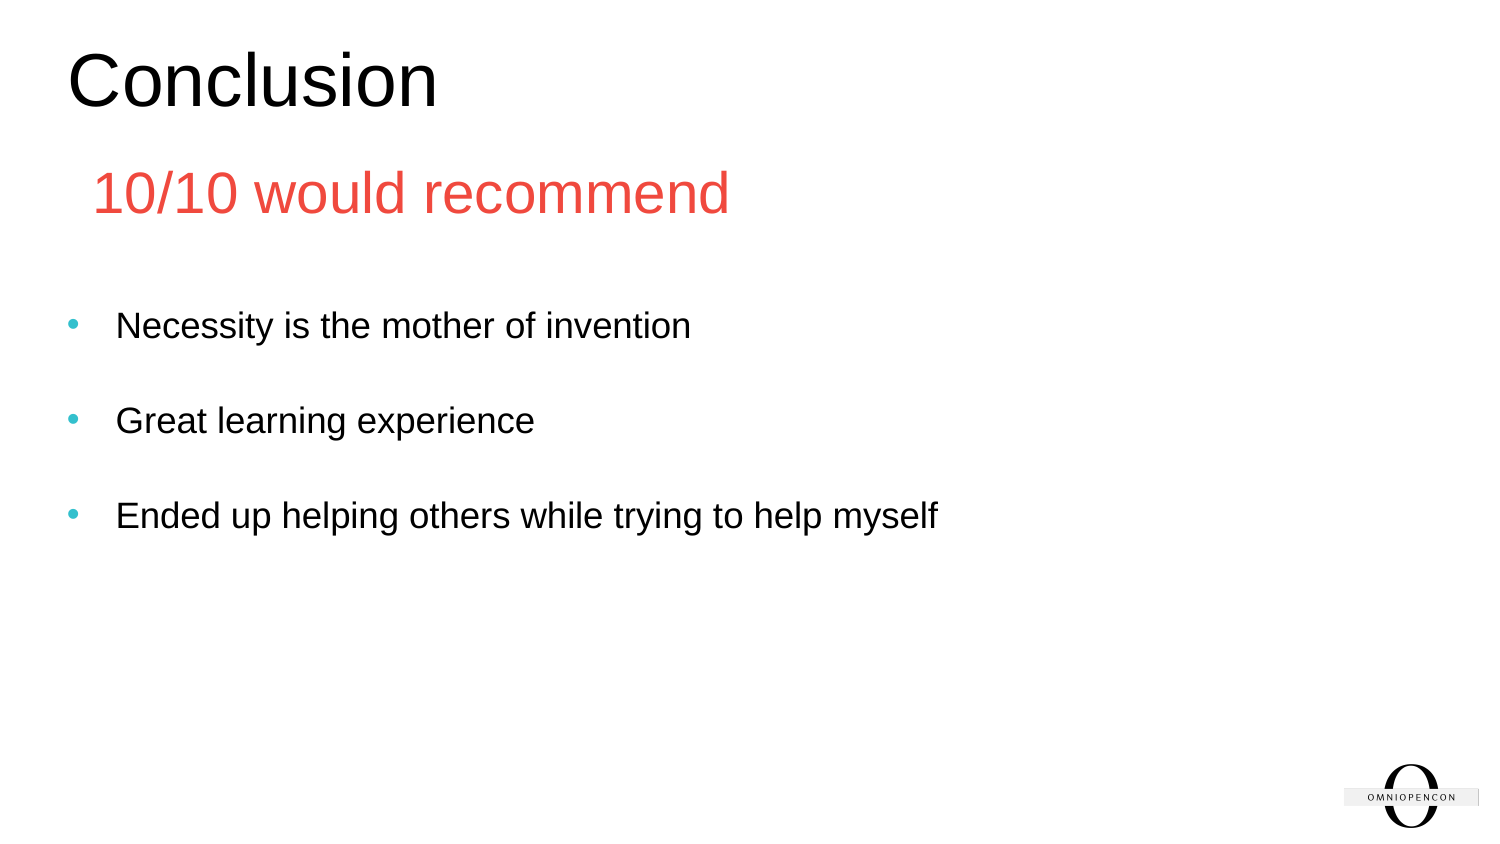

# Conclusion
10/10 would recommend
Necessity is the mother of invention
Great learning experience
Ended up helping others while trying to help myself